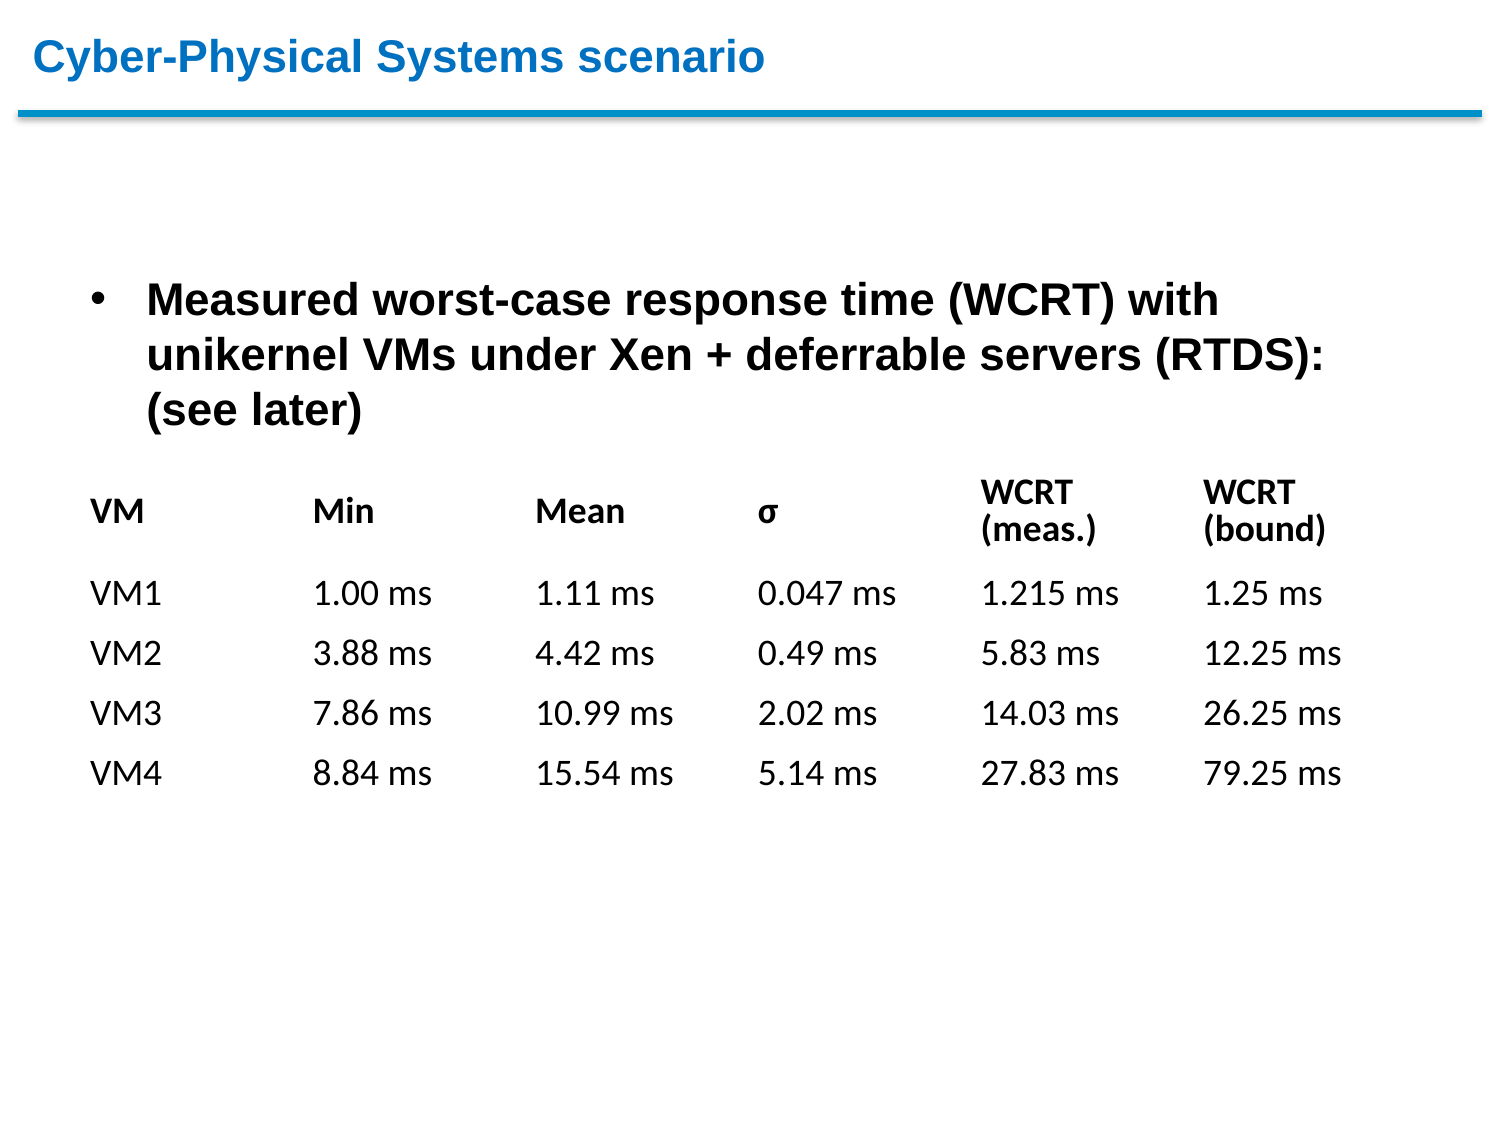

# Cyber-Physical Systems scenario
Measured worst-case response time (WCRT) with unikernel VMs under Xen + deferrable servers (RTDS): (see later)

| VM | Min | Mean | σ | WCRT (meas.) | WCRT (bound) |
| --- | --- | --- | --- | --- | --- |
| VM1 | 1.00 ms | 1.11 ms | 0.047 ms | 1.215 ms | 1.25 ms |
| VM2 | 3.88 ms | 4.42 ms | 0.49 ms | 5.83 ms | 12.25 ms |
| VM3 | 7.86 ms | 10.99 ms | 2.02 ms | 14.03 ms | 26.25 ms |
| VM4 | 8.84 ms | 15.54 ms | 5.14 ms | 27.83 ms | 79.25 ms |